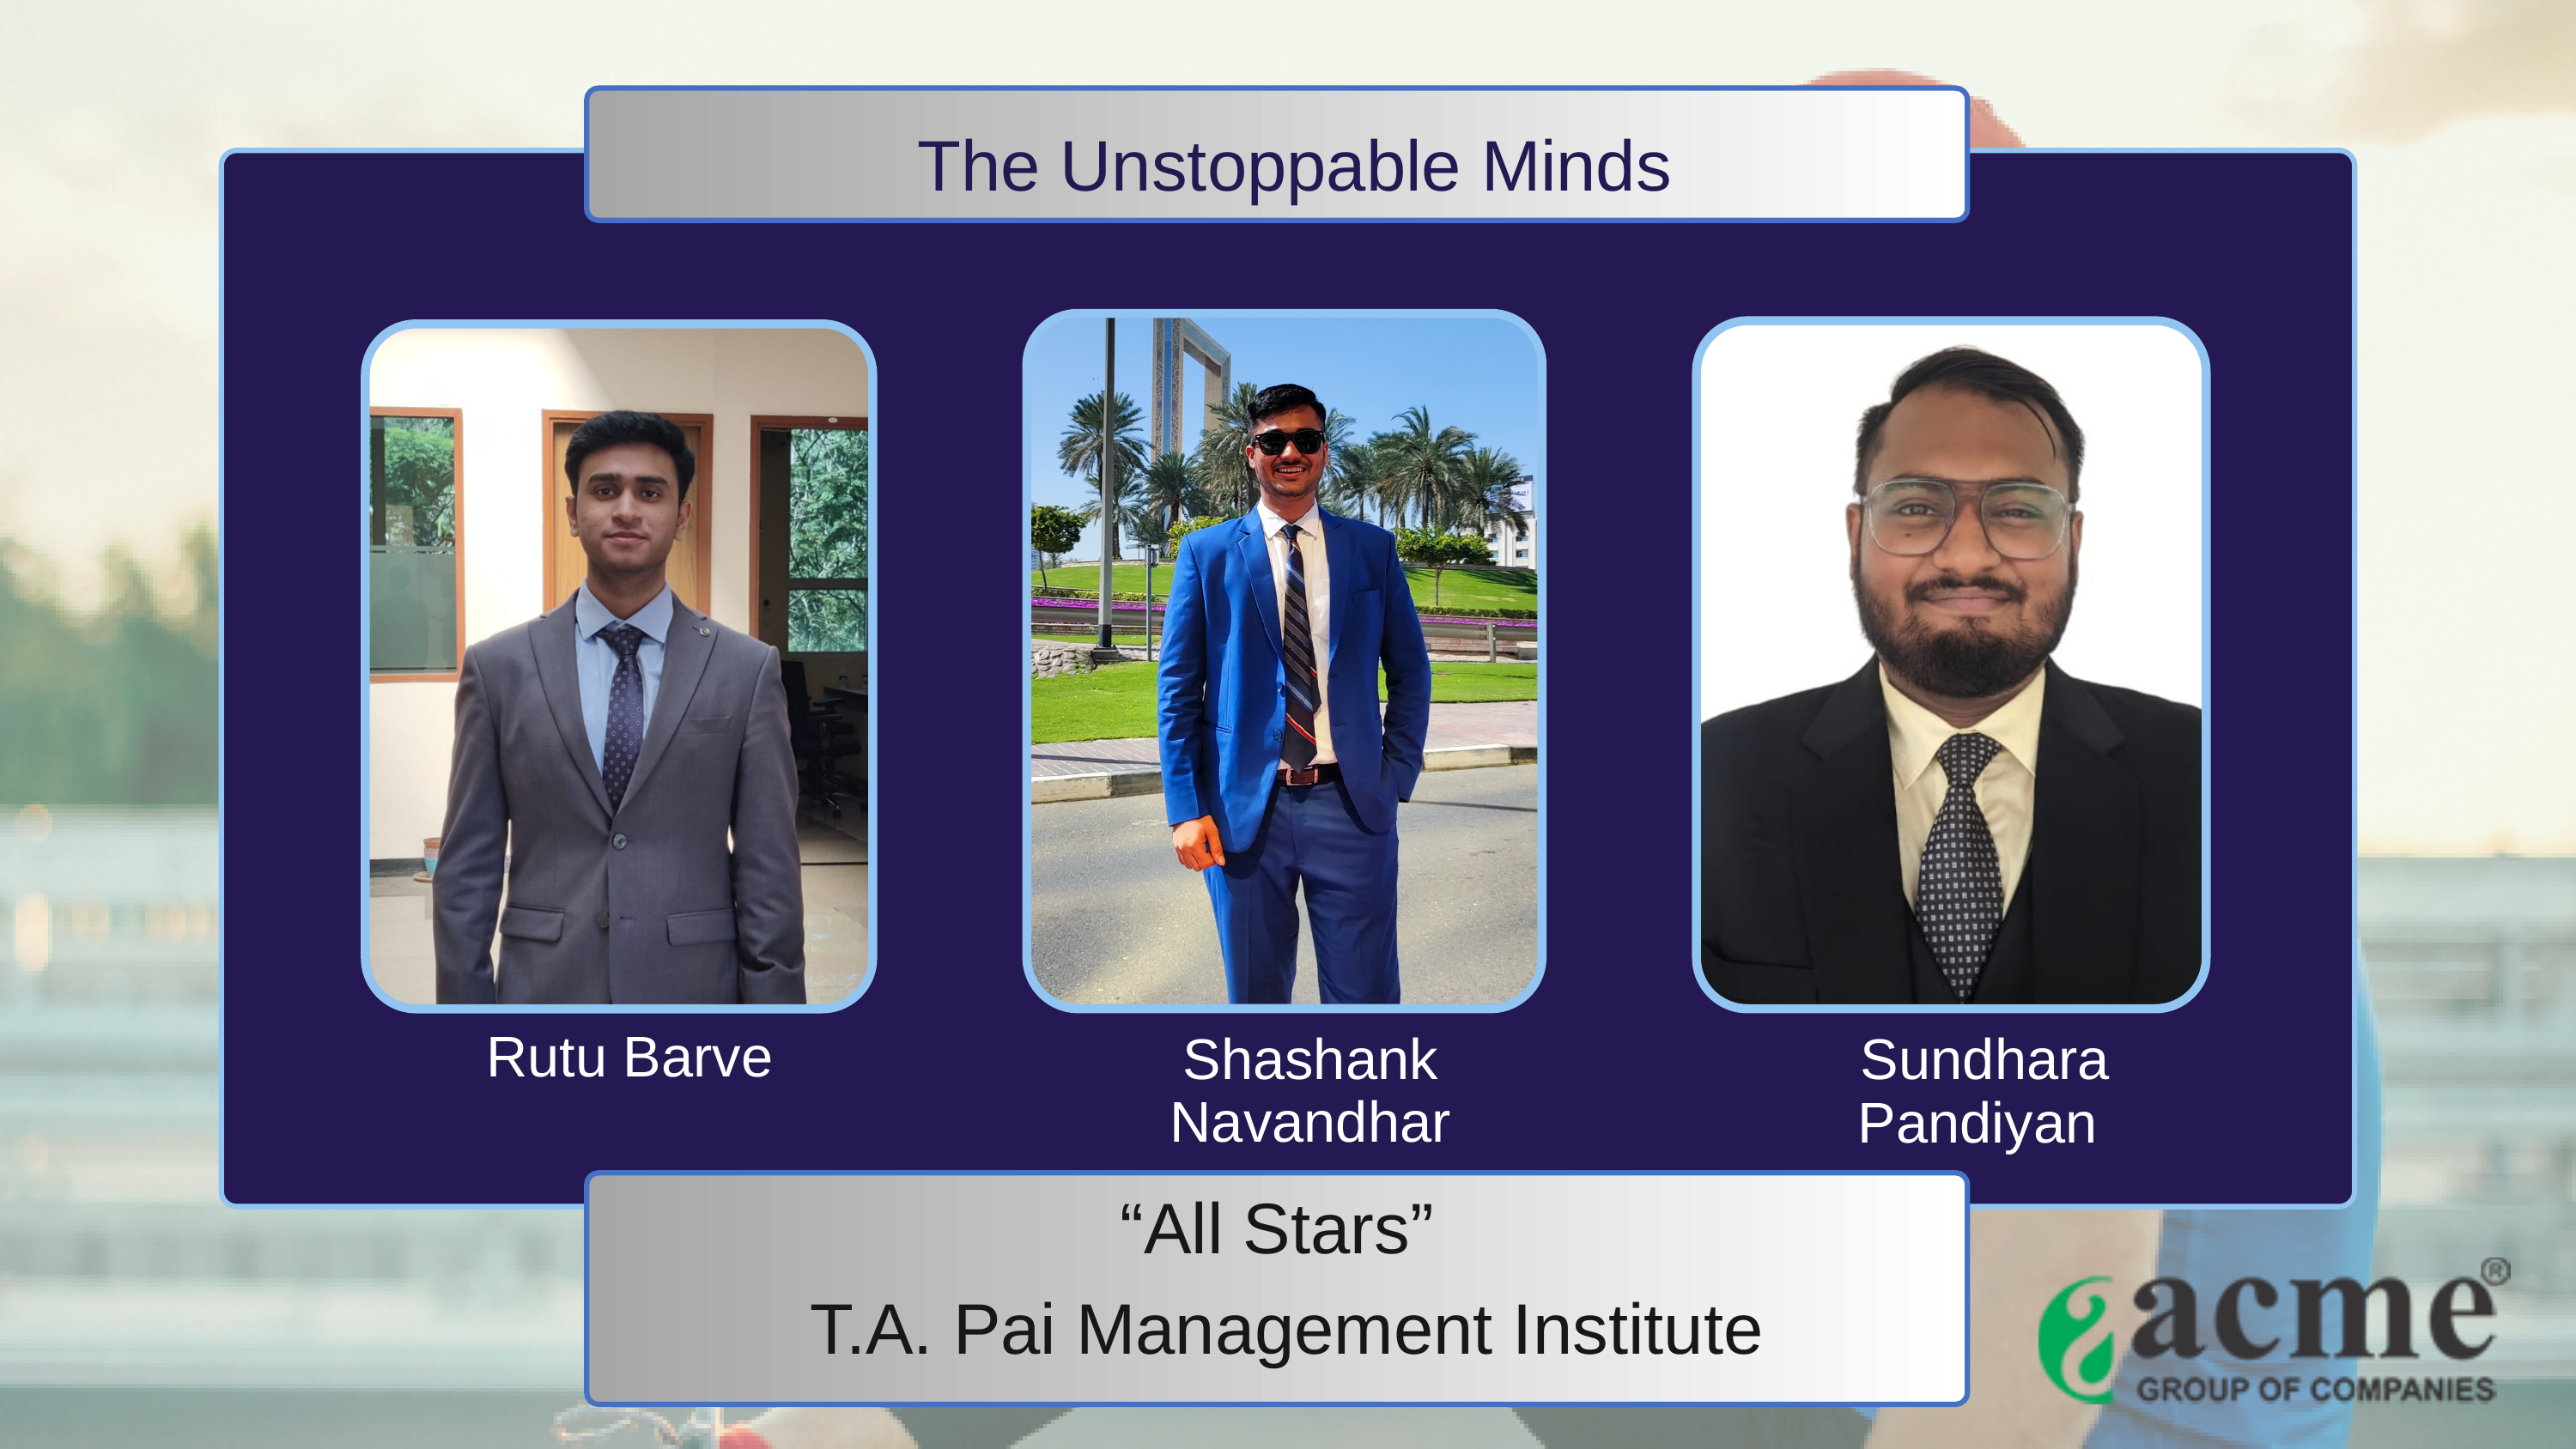

The Unstoppable Minds

Rutu Barve
Shashank
Navandhar
Sundhara
Pandiyan

“All Stars”
 T.A. Pai Management Institute